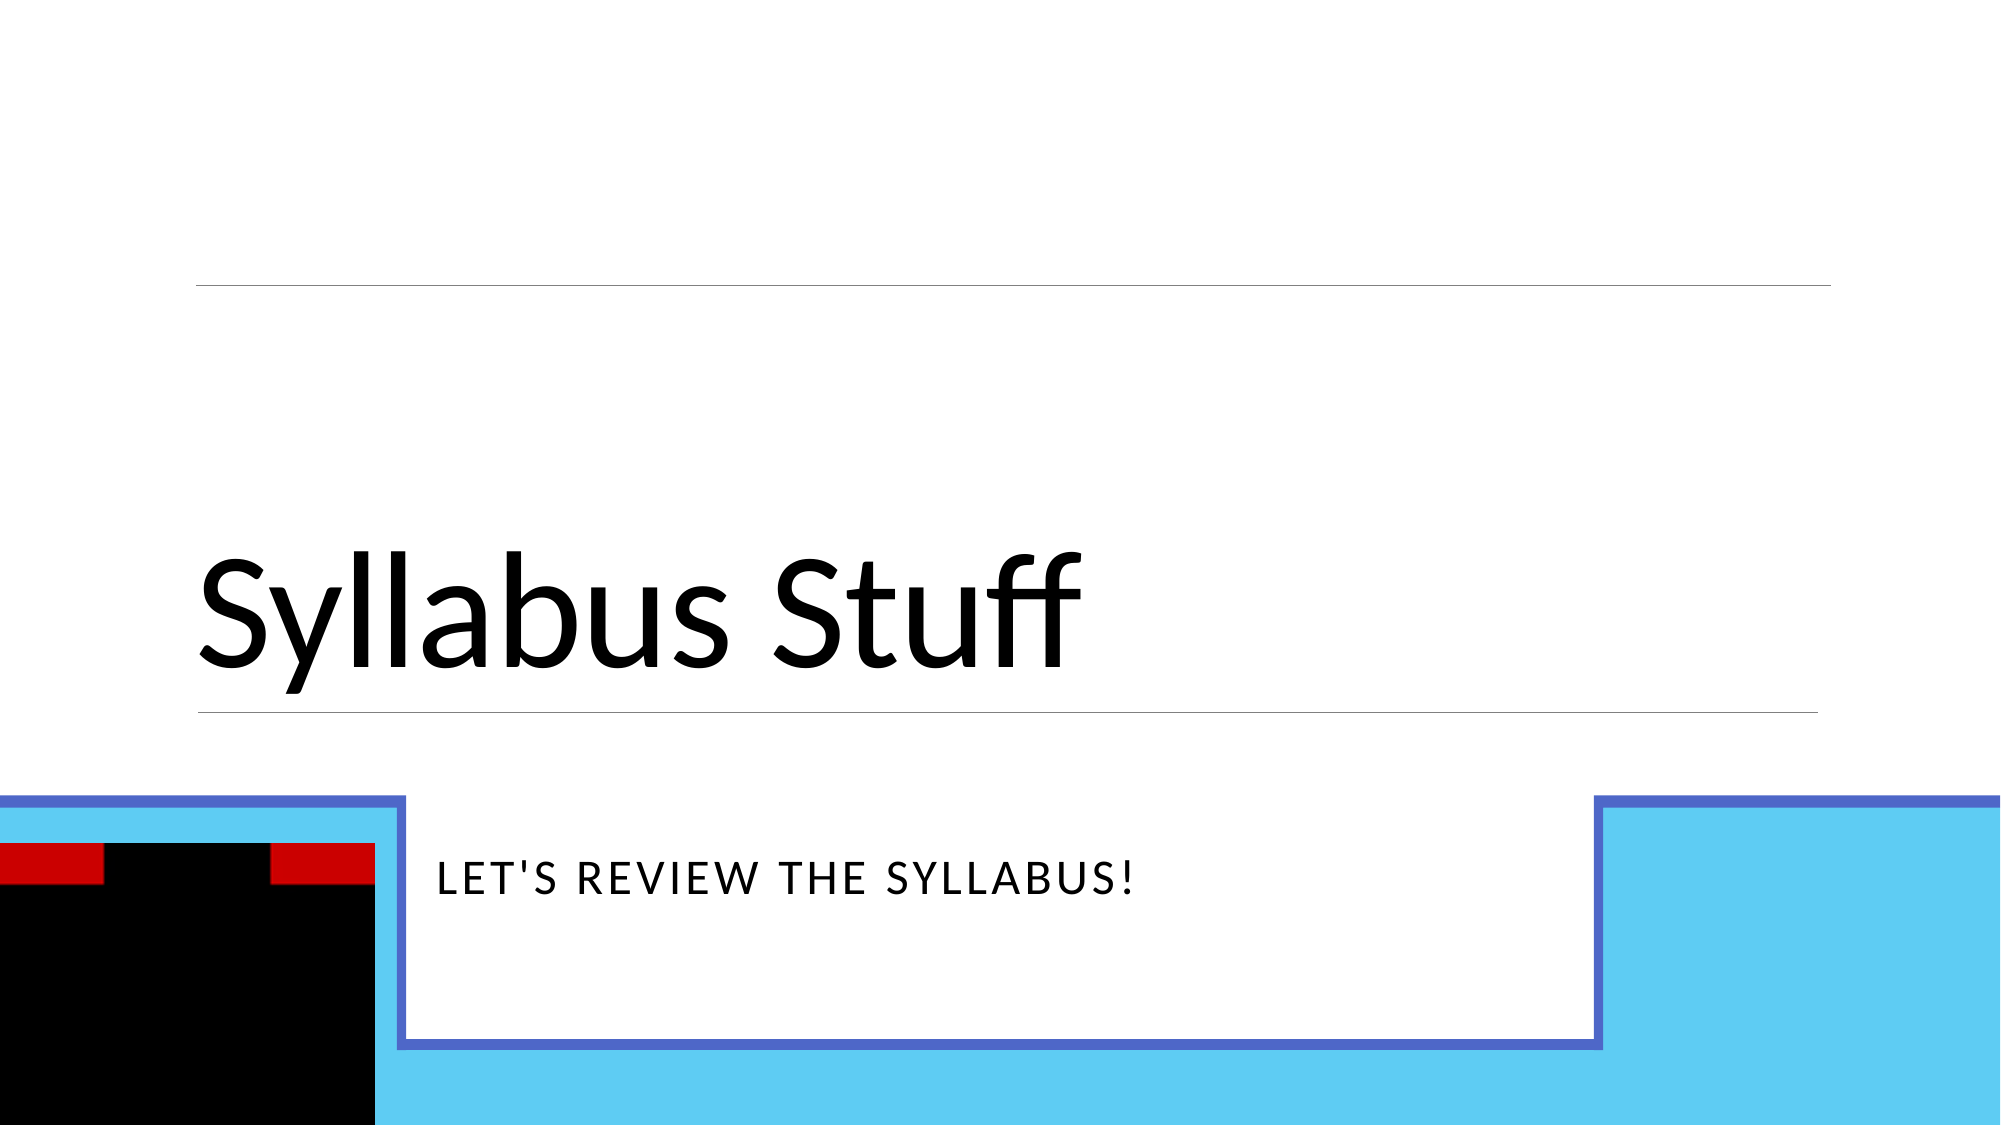

# Syllabus Stuff
Let's review the syllabus!